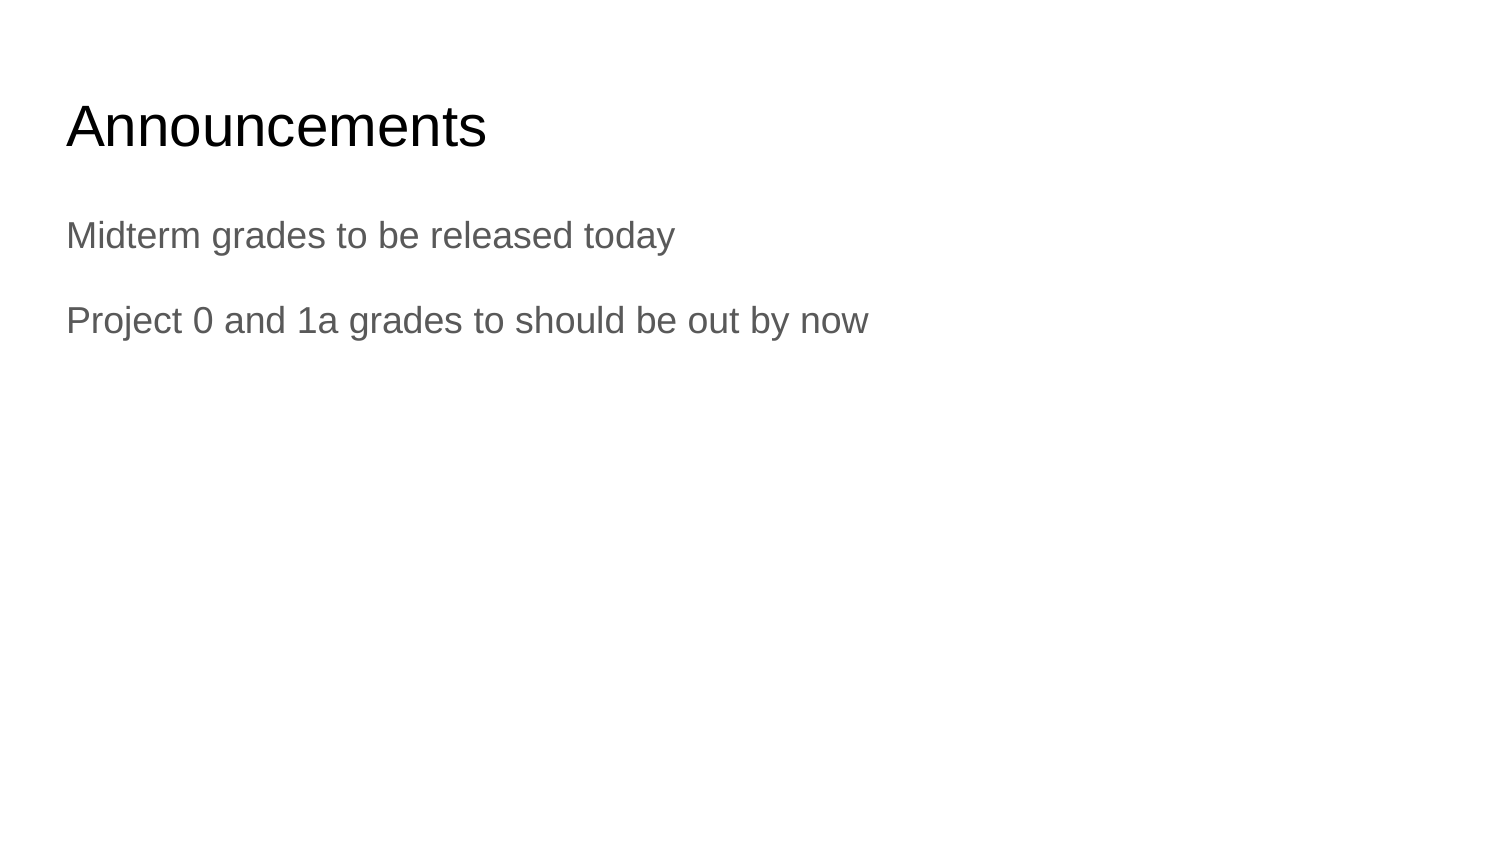

# Announcements
Midterm grades to be released today
Project 0 and 1a grades to should be out by now